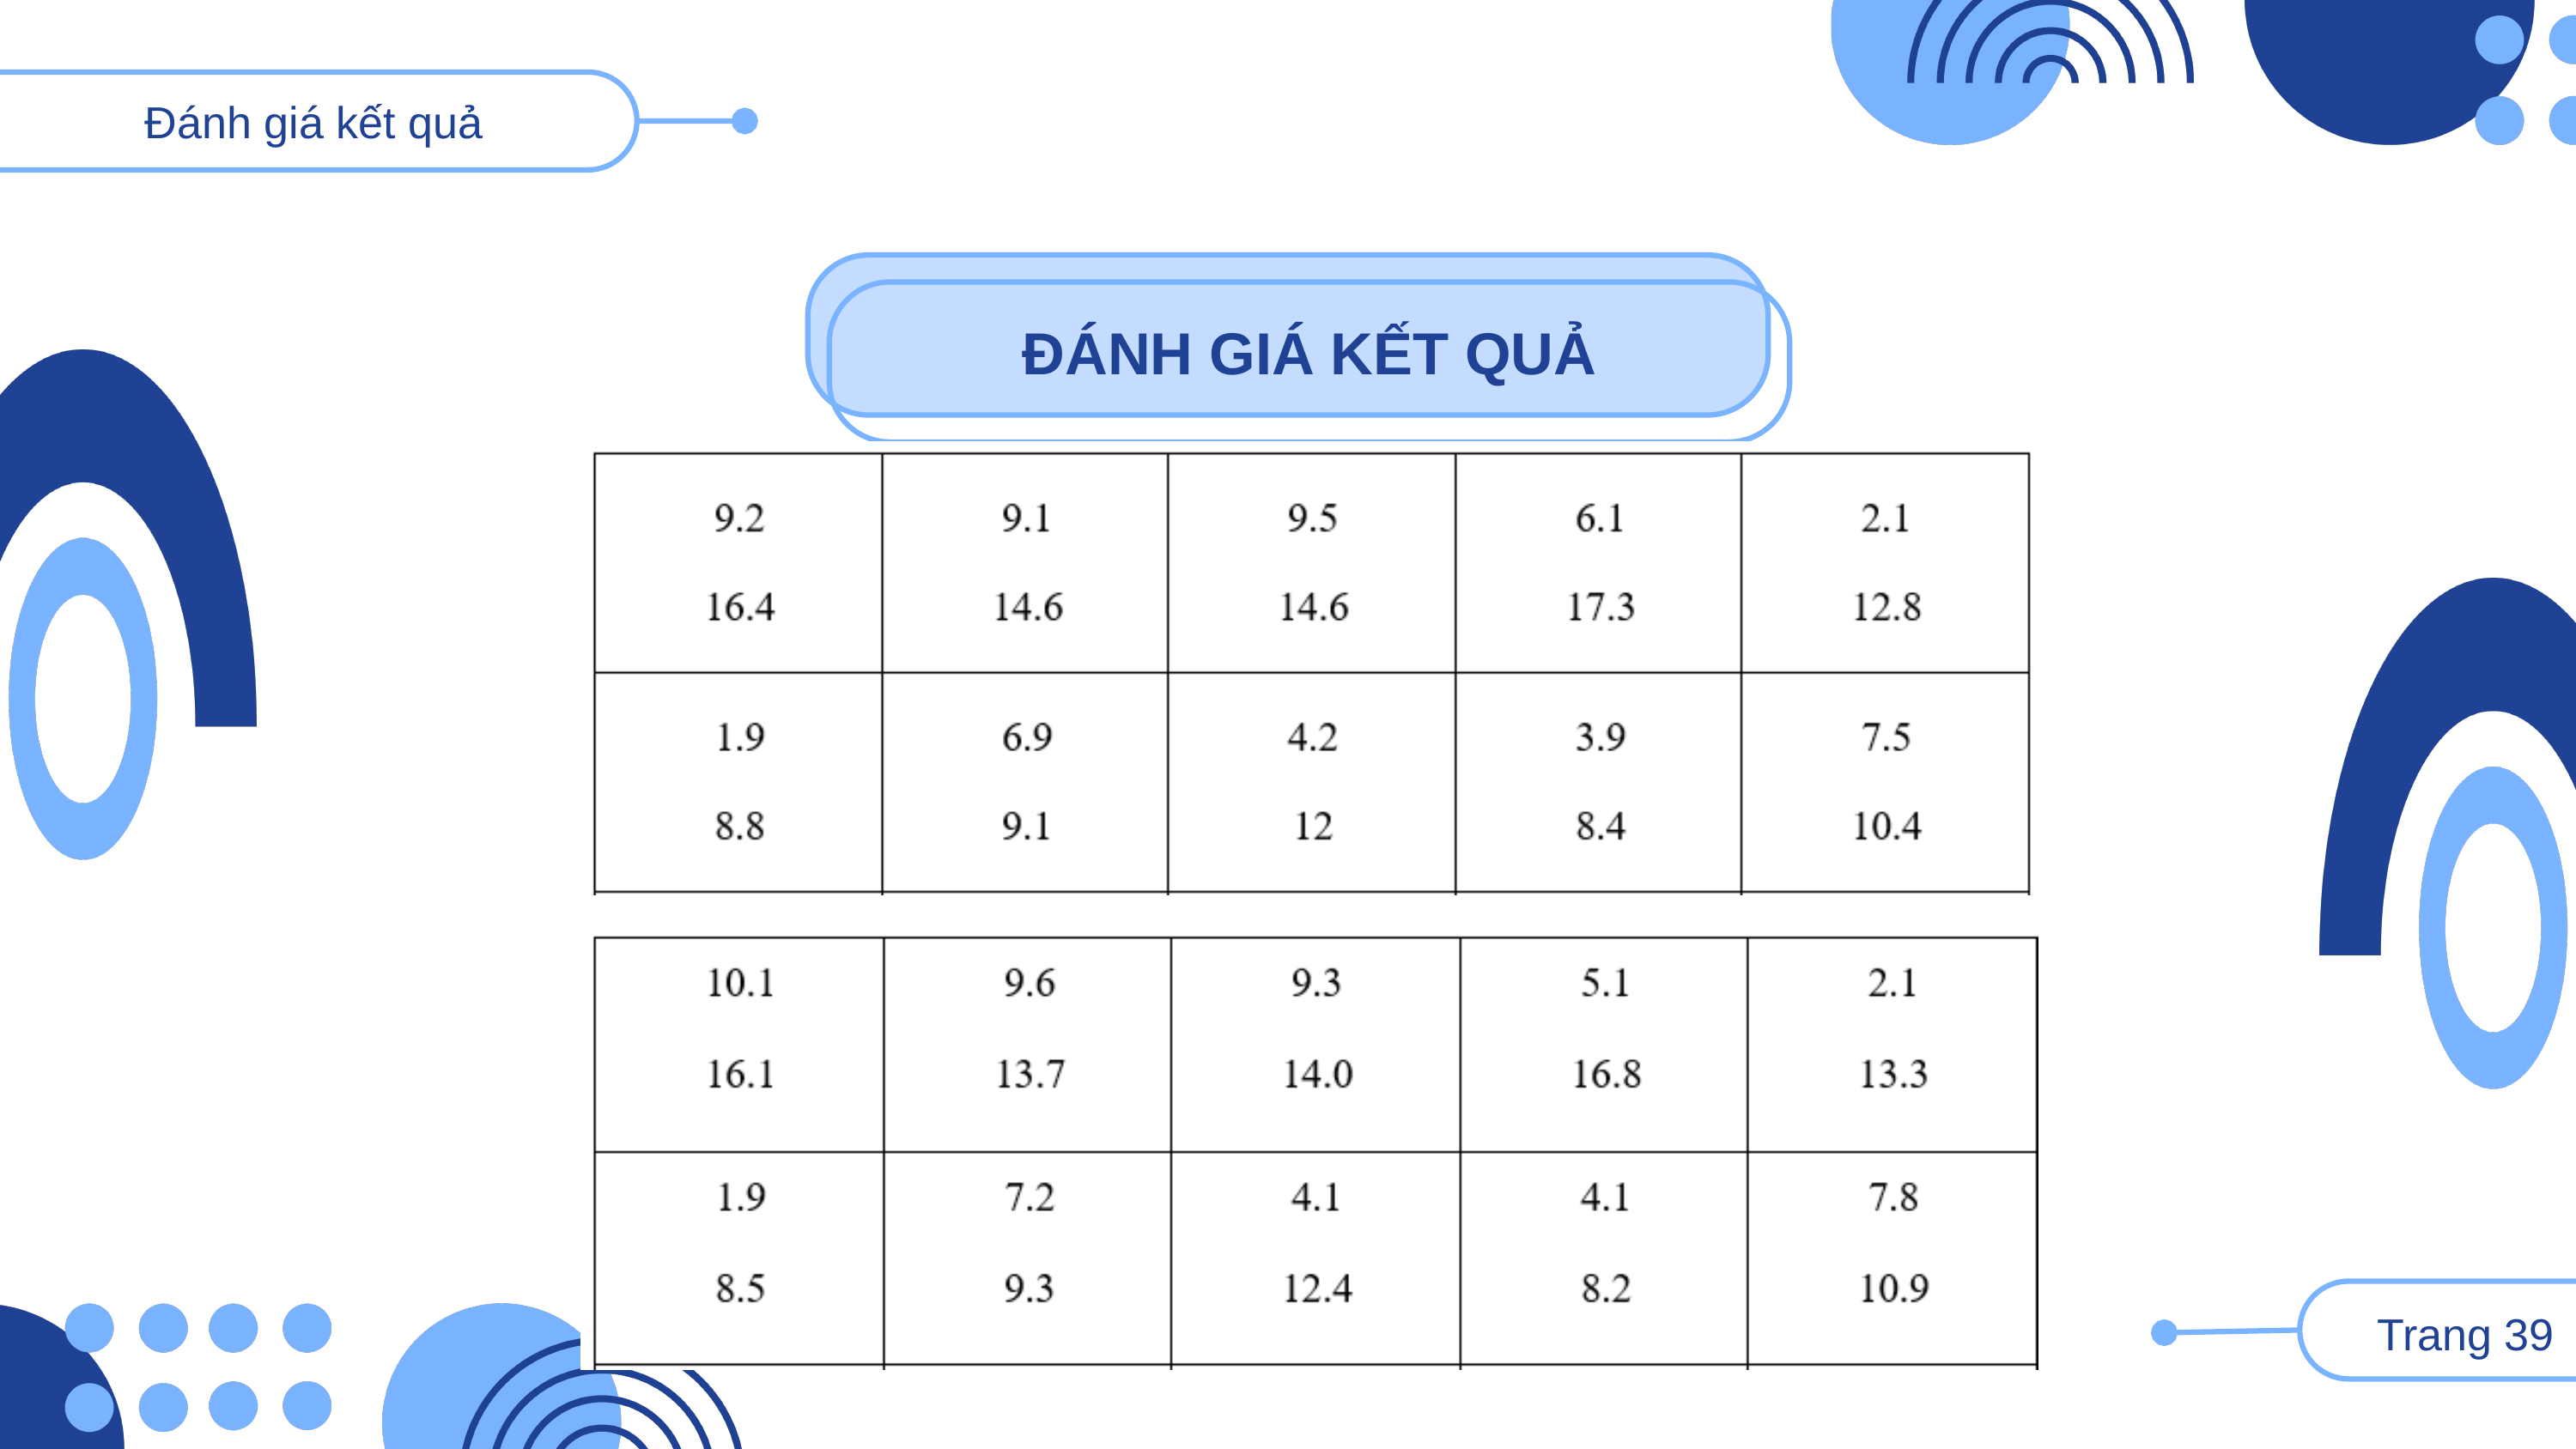

Đánh giá kết quả

ĐÁNH GIÁ KẾT QUẢ

 Trang 39